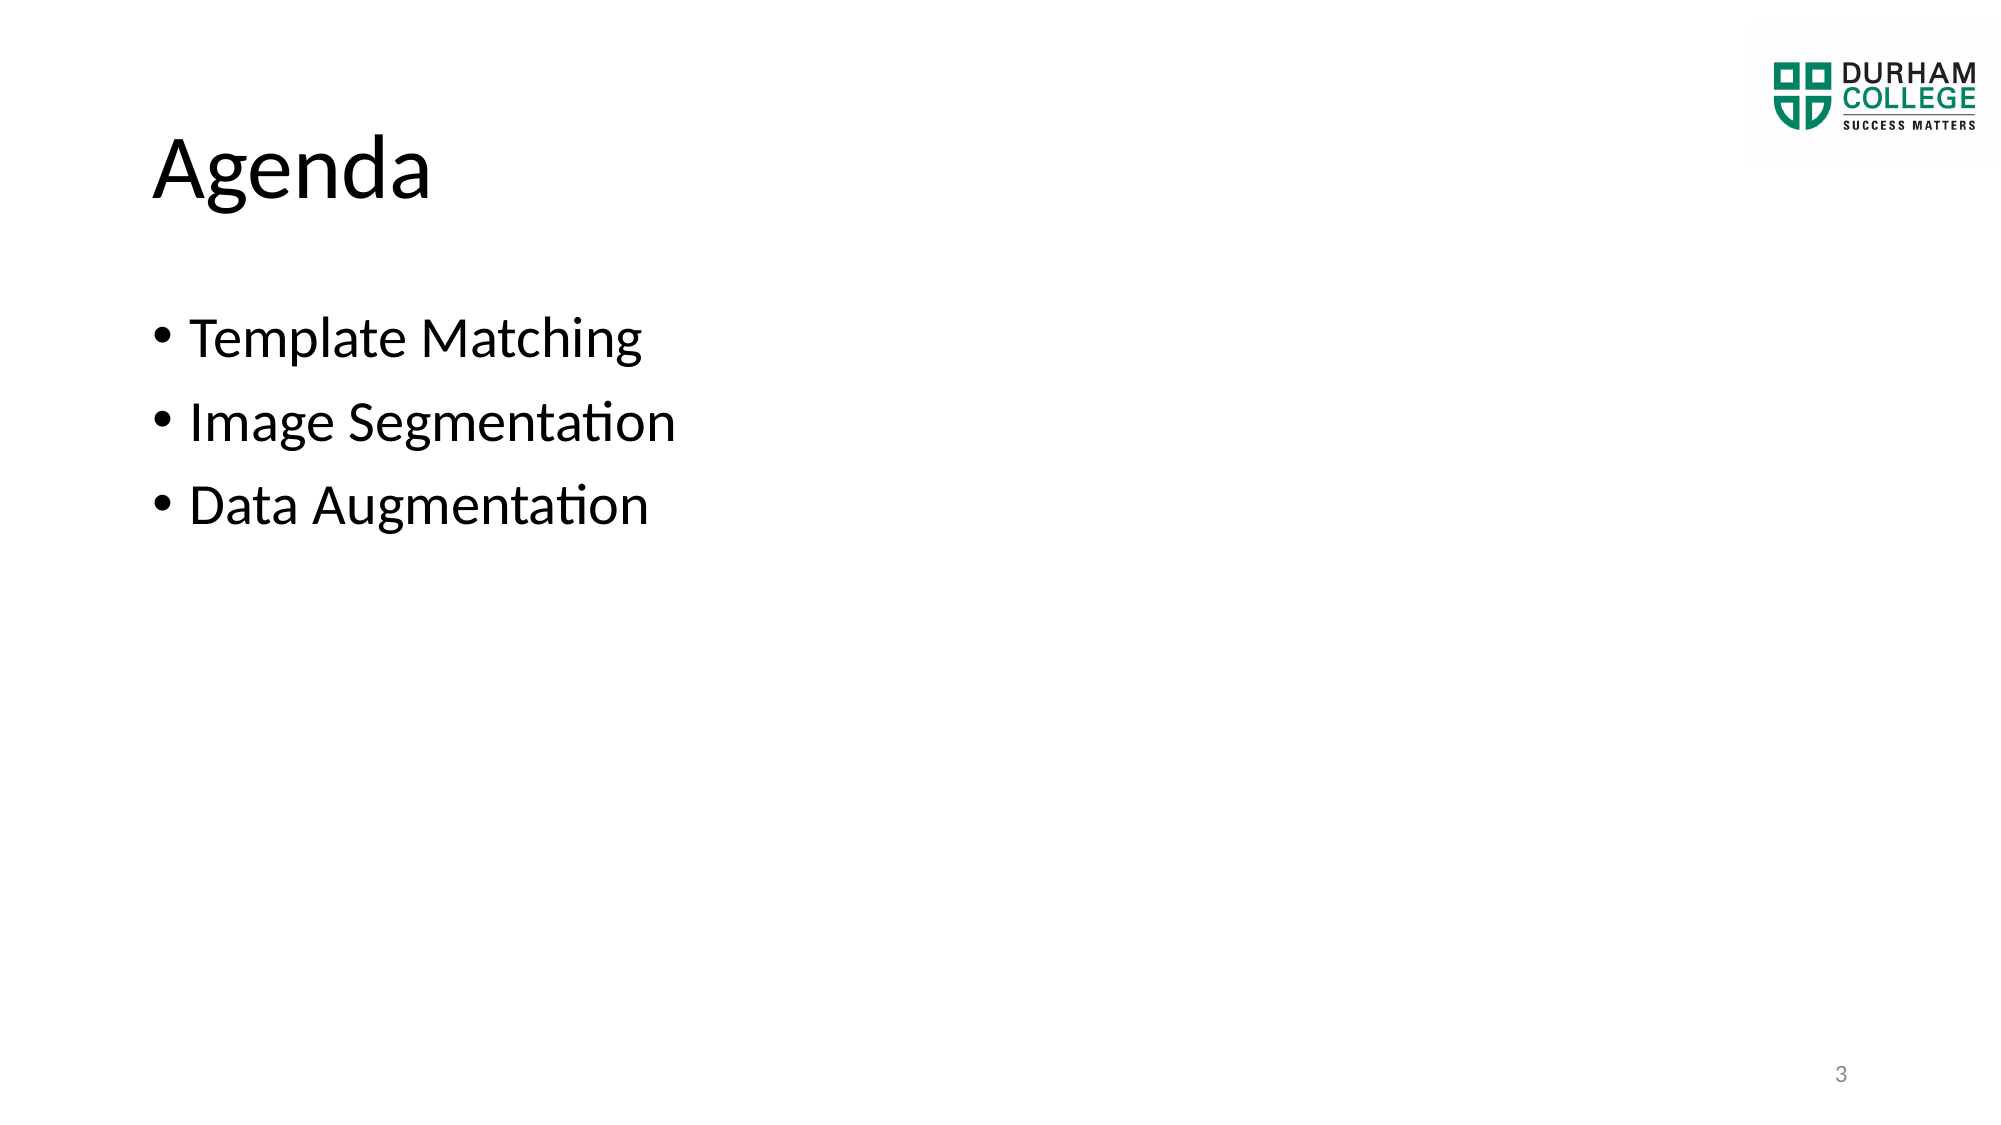

# Agenda
Template Matching
Image Segmentation
Data Augmentation
3